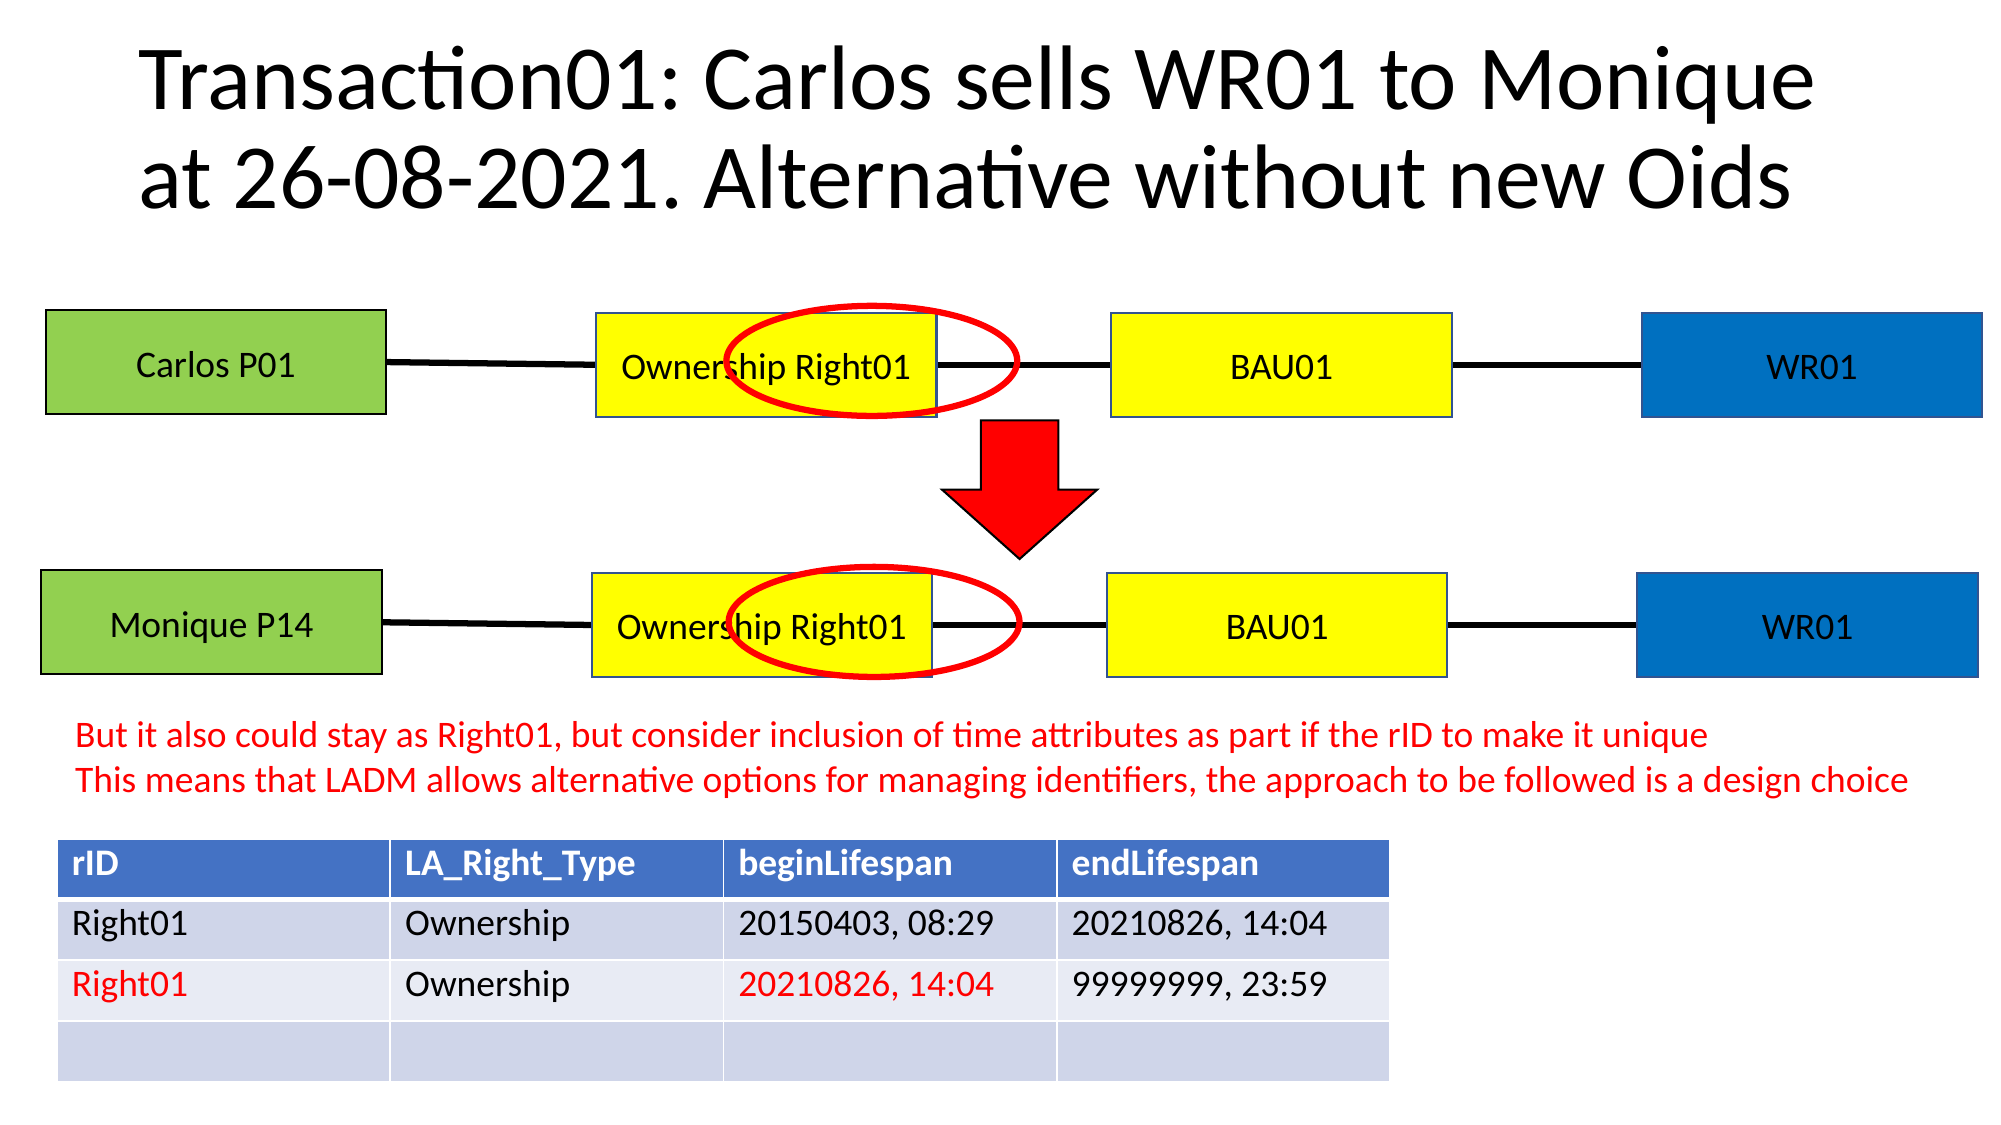

Transaction01: Carlos sells WR01 to Monique at 26-08-2021. Alternative without new Oids

Carlos P01
Ownership Right01
BAU01
WR01

Monique P14
Ownership Right01
BAU01
WR01
But it also could stay as Right01, but consider inclusion of time attributes as part if the rID to make it unique
This means that LADM allows alternative options for managing identifiers, the approach to be followed is a design choice
| rID | LA\_Right\_Type | beginLifespan | endLifespan |
| --- | --- | --- | --- |
| Right01 | Ownership | 20150403, 08:29 | 20210826, 14:04 |
| Right01 | Ownership | 20210826, 14:04 | 99999999, 23:59 |
|  |  |  |  |